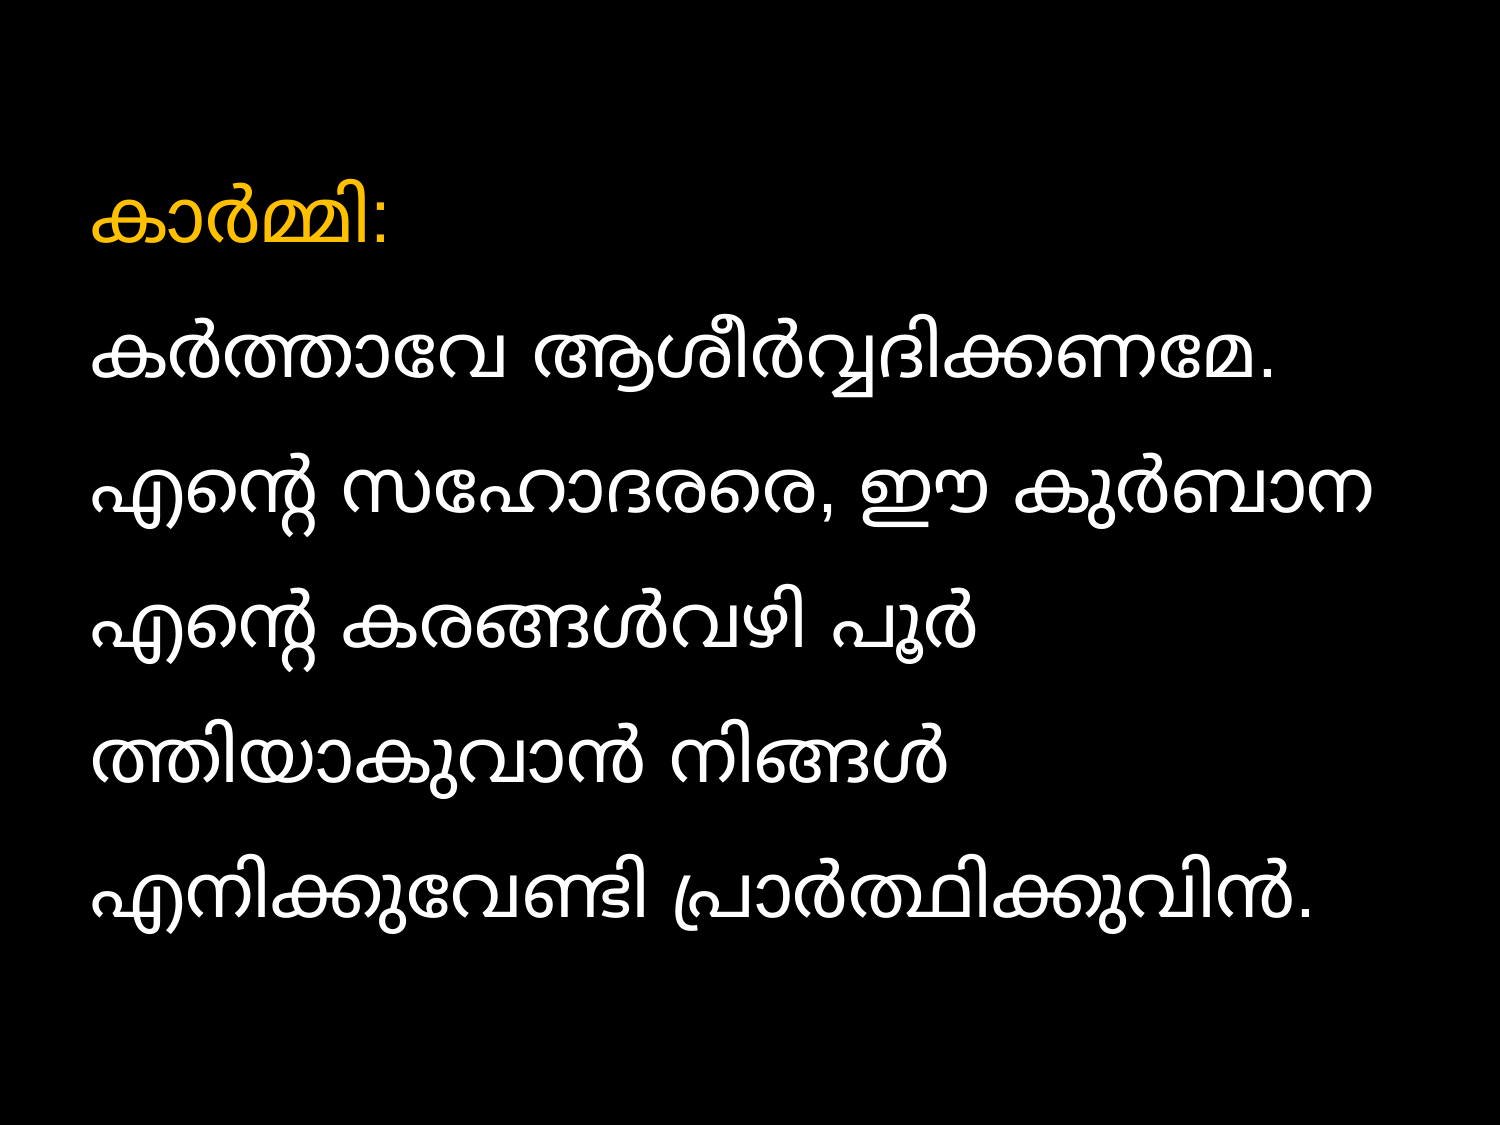

കാര്‍മ്മി:
കര്‍ത്താവേ ആശീര്‍വ്വദിക്കണമേ. എന്‍റെ സഹോദരരെ, ഈ കുര്‍ബാന എന്‍റെ കരങ്ങള്‍വഴി പൂര്‍ത്തിയാകുവാന്‍ നിങ്ങള്‍ എനിക്കുവേണ്ടി പ്രാര്‍ത്ഥിക്കുവിന്‍.